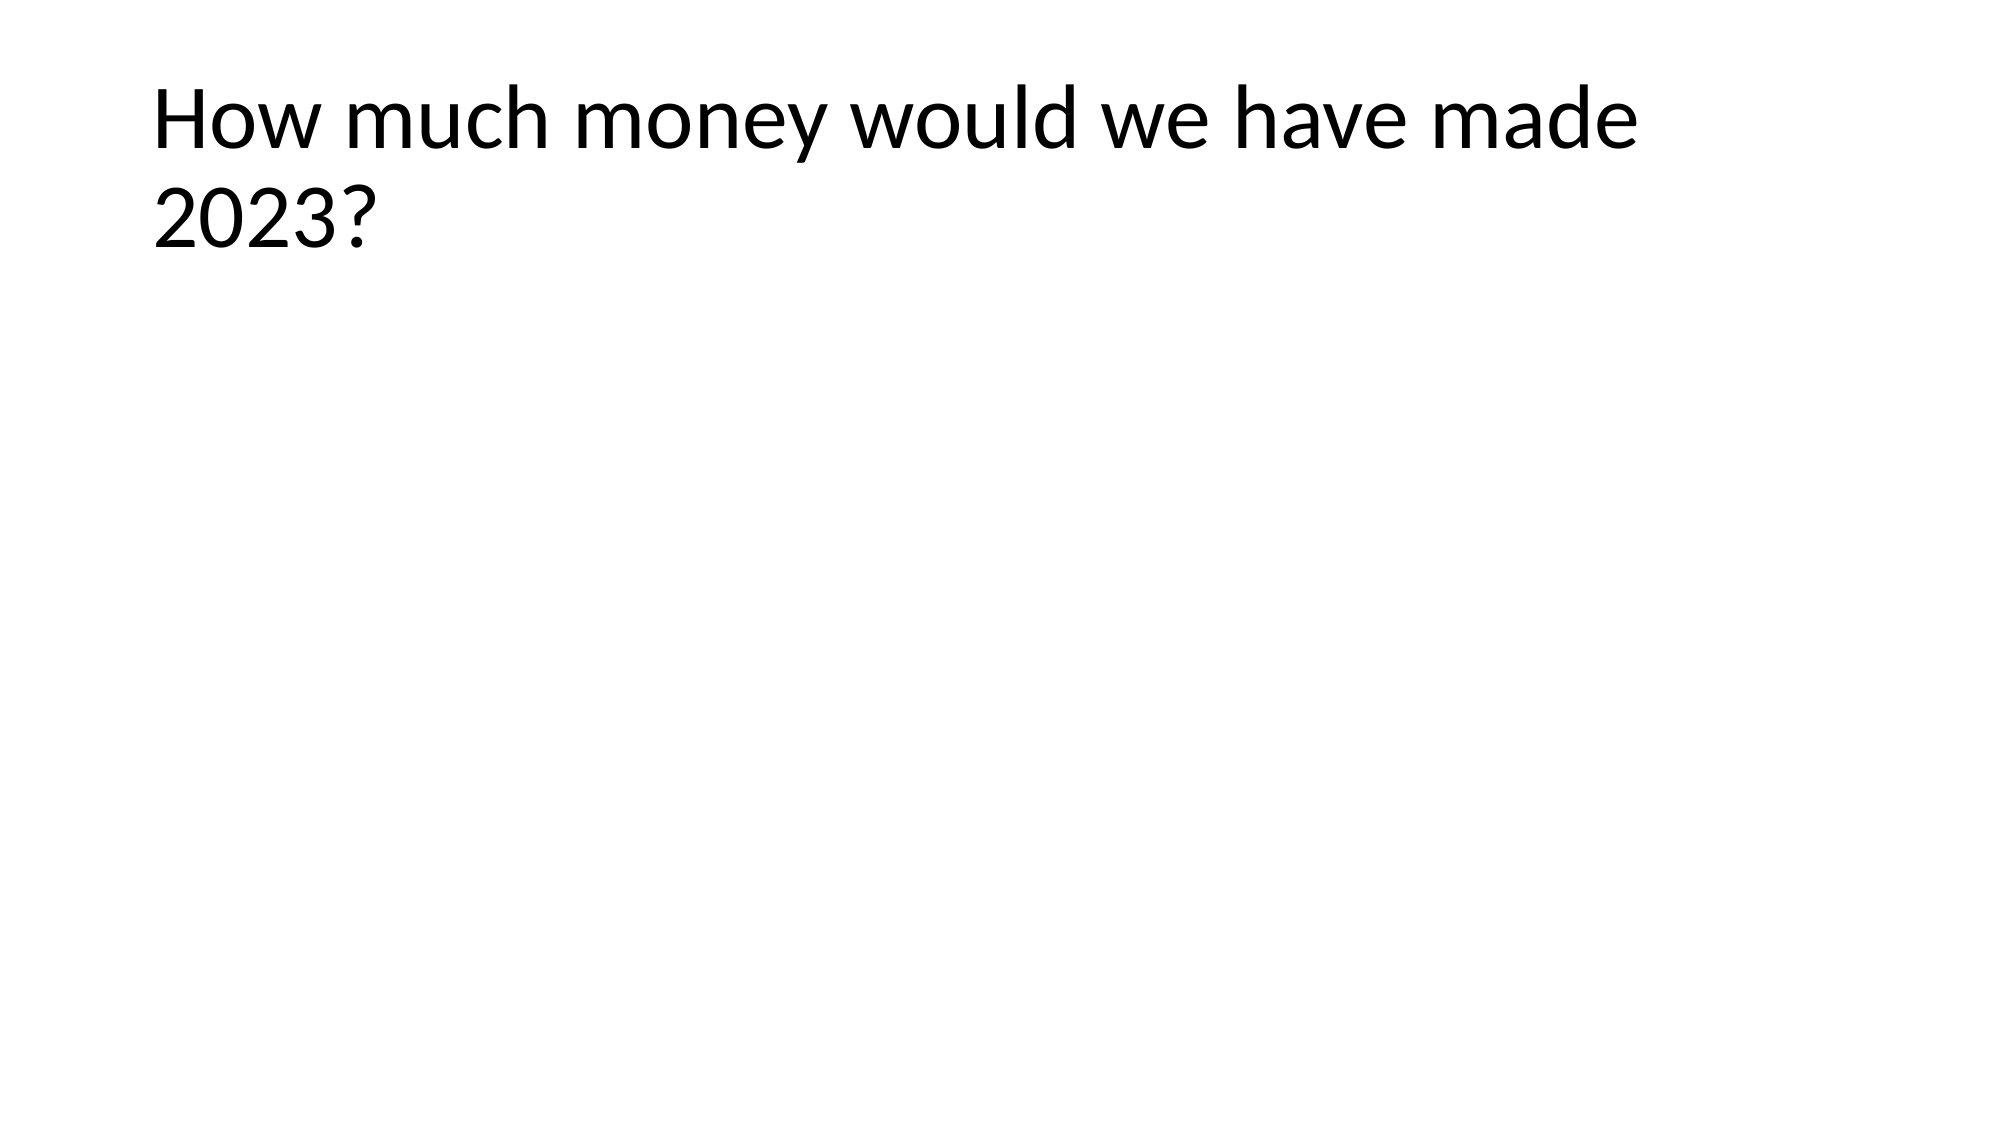

# How much money would we have made 2023?